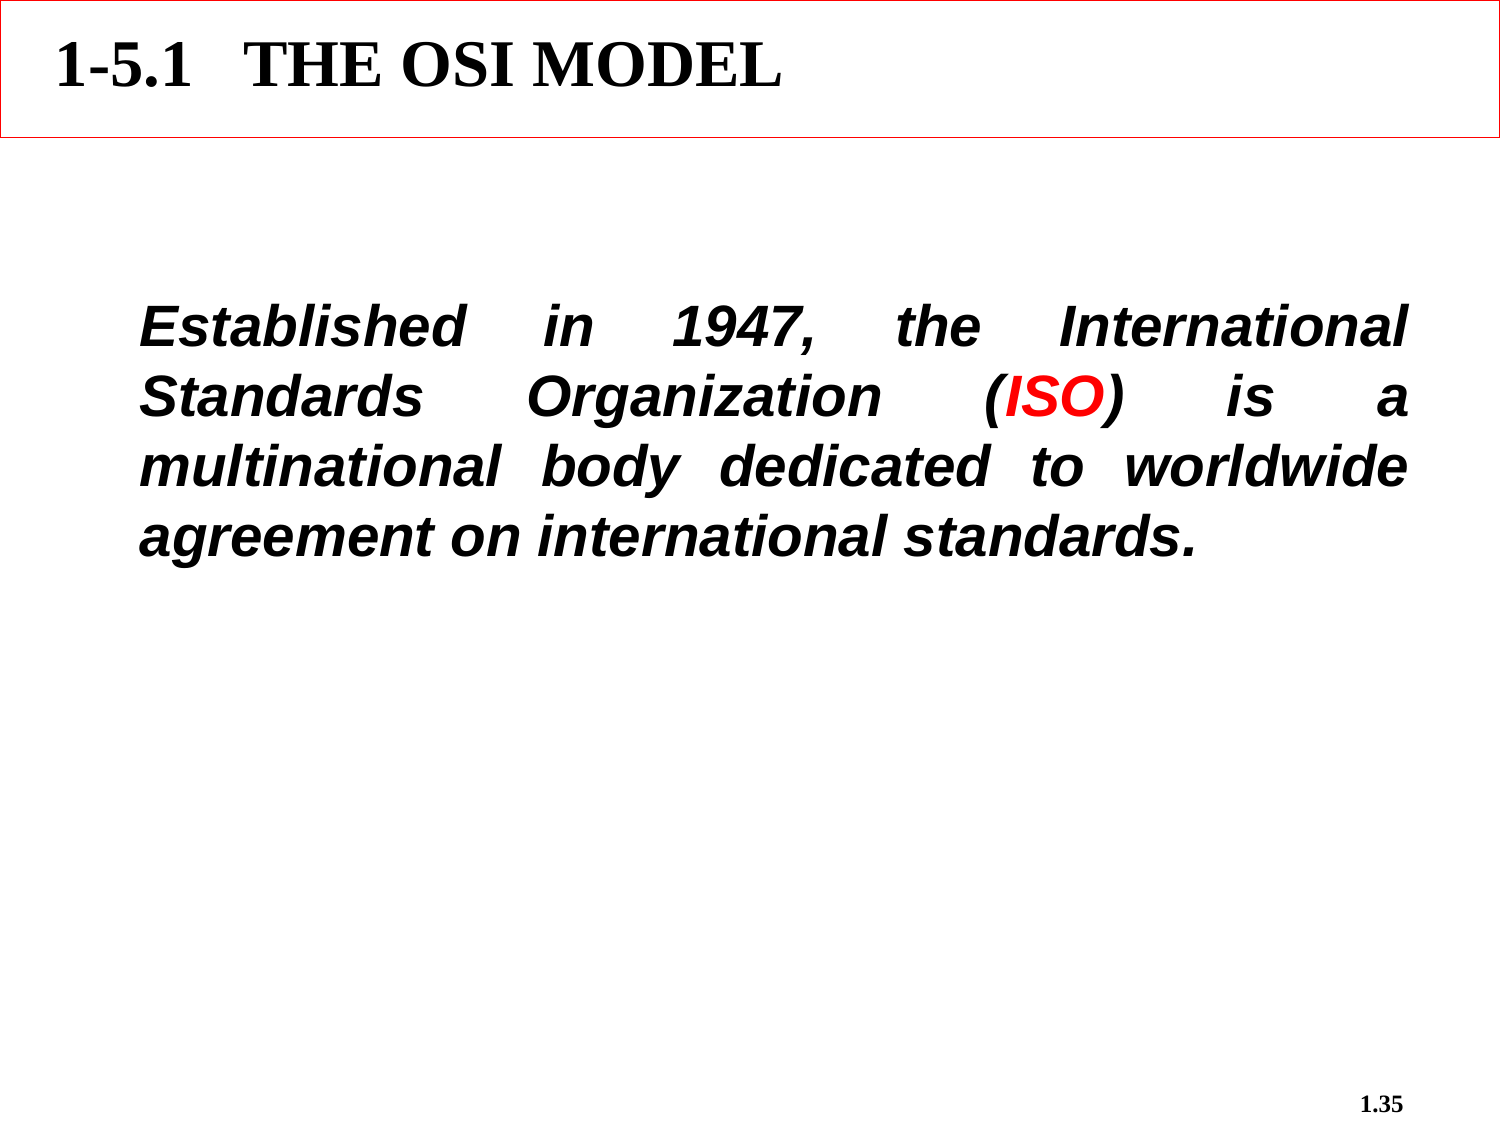

1-5.1   THE OSI MODEL
Established in 1947, the International Standards Organization (ISO) is a multinational body dedicated to worldwide agreement on international standards.

1.35